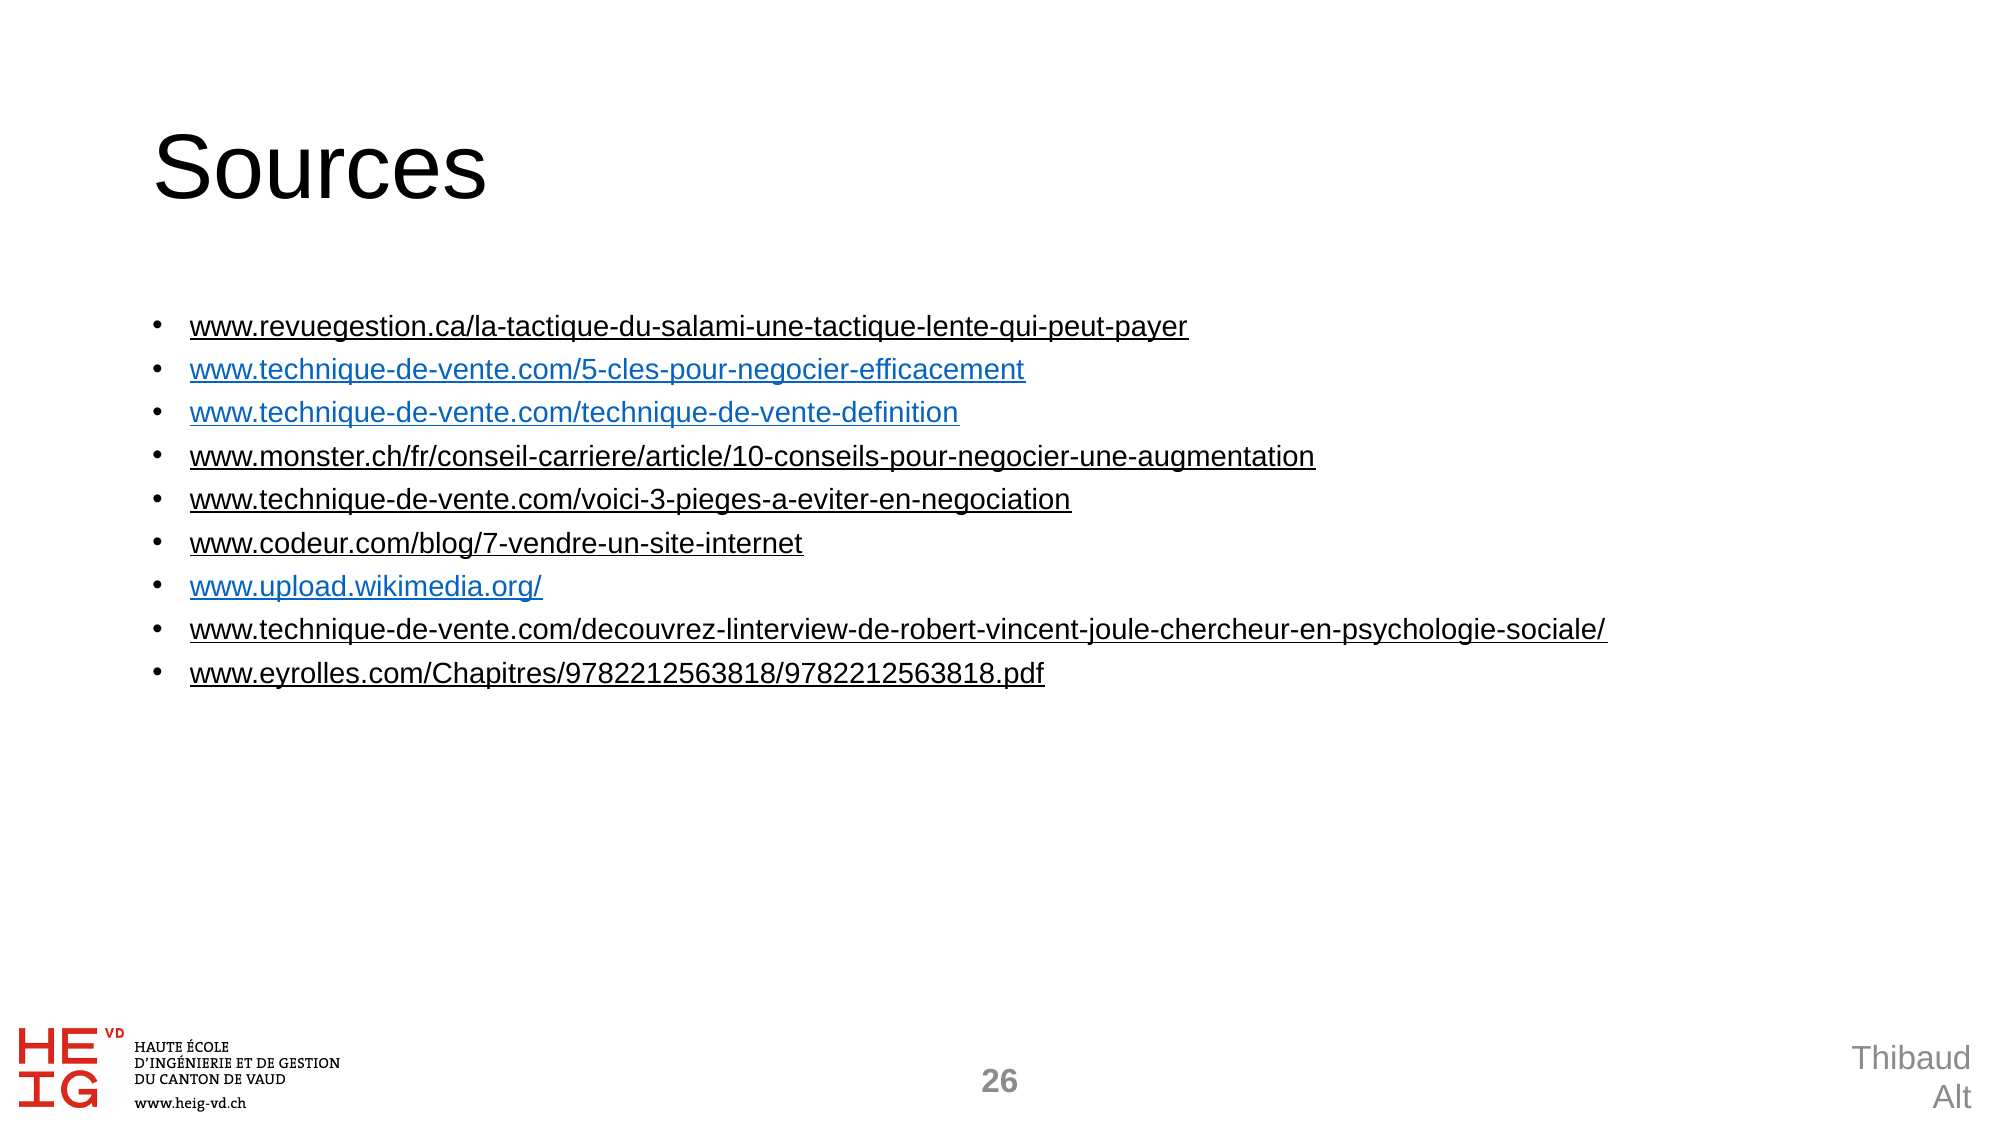

# Sources
www.revuegestion.ca/la-tactique-du-salami-une-tactique-lente-qui-peut-payer
www.technique-de-vente.com/5-cles-pour-negocier-efficacement
www.technique-de-vente.com/technique-de-vente-definition
www.monster.ch/fr/conseil-carriere/article/10-conseils-pour-negocier-une-augmentation
www.technique-de-vente.com/voici-3-pieges-a-eviter-en-negociation
www.codeur.com/blog/7-vendre-un-site-internet
www.upload.wikimedia.org/
www.technique-de-vente.com/decouvrez-linterview-de-robert-vincent-joule-chercheur-en-psychologie-sociale/
www.eyrolles.com/Chapitres/9782212563818/9782212563818.pdf
26